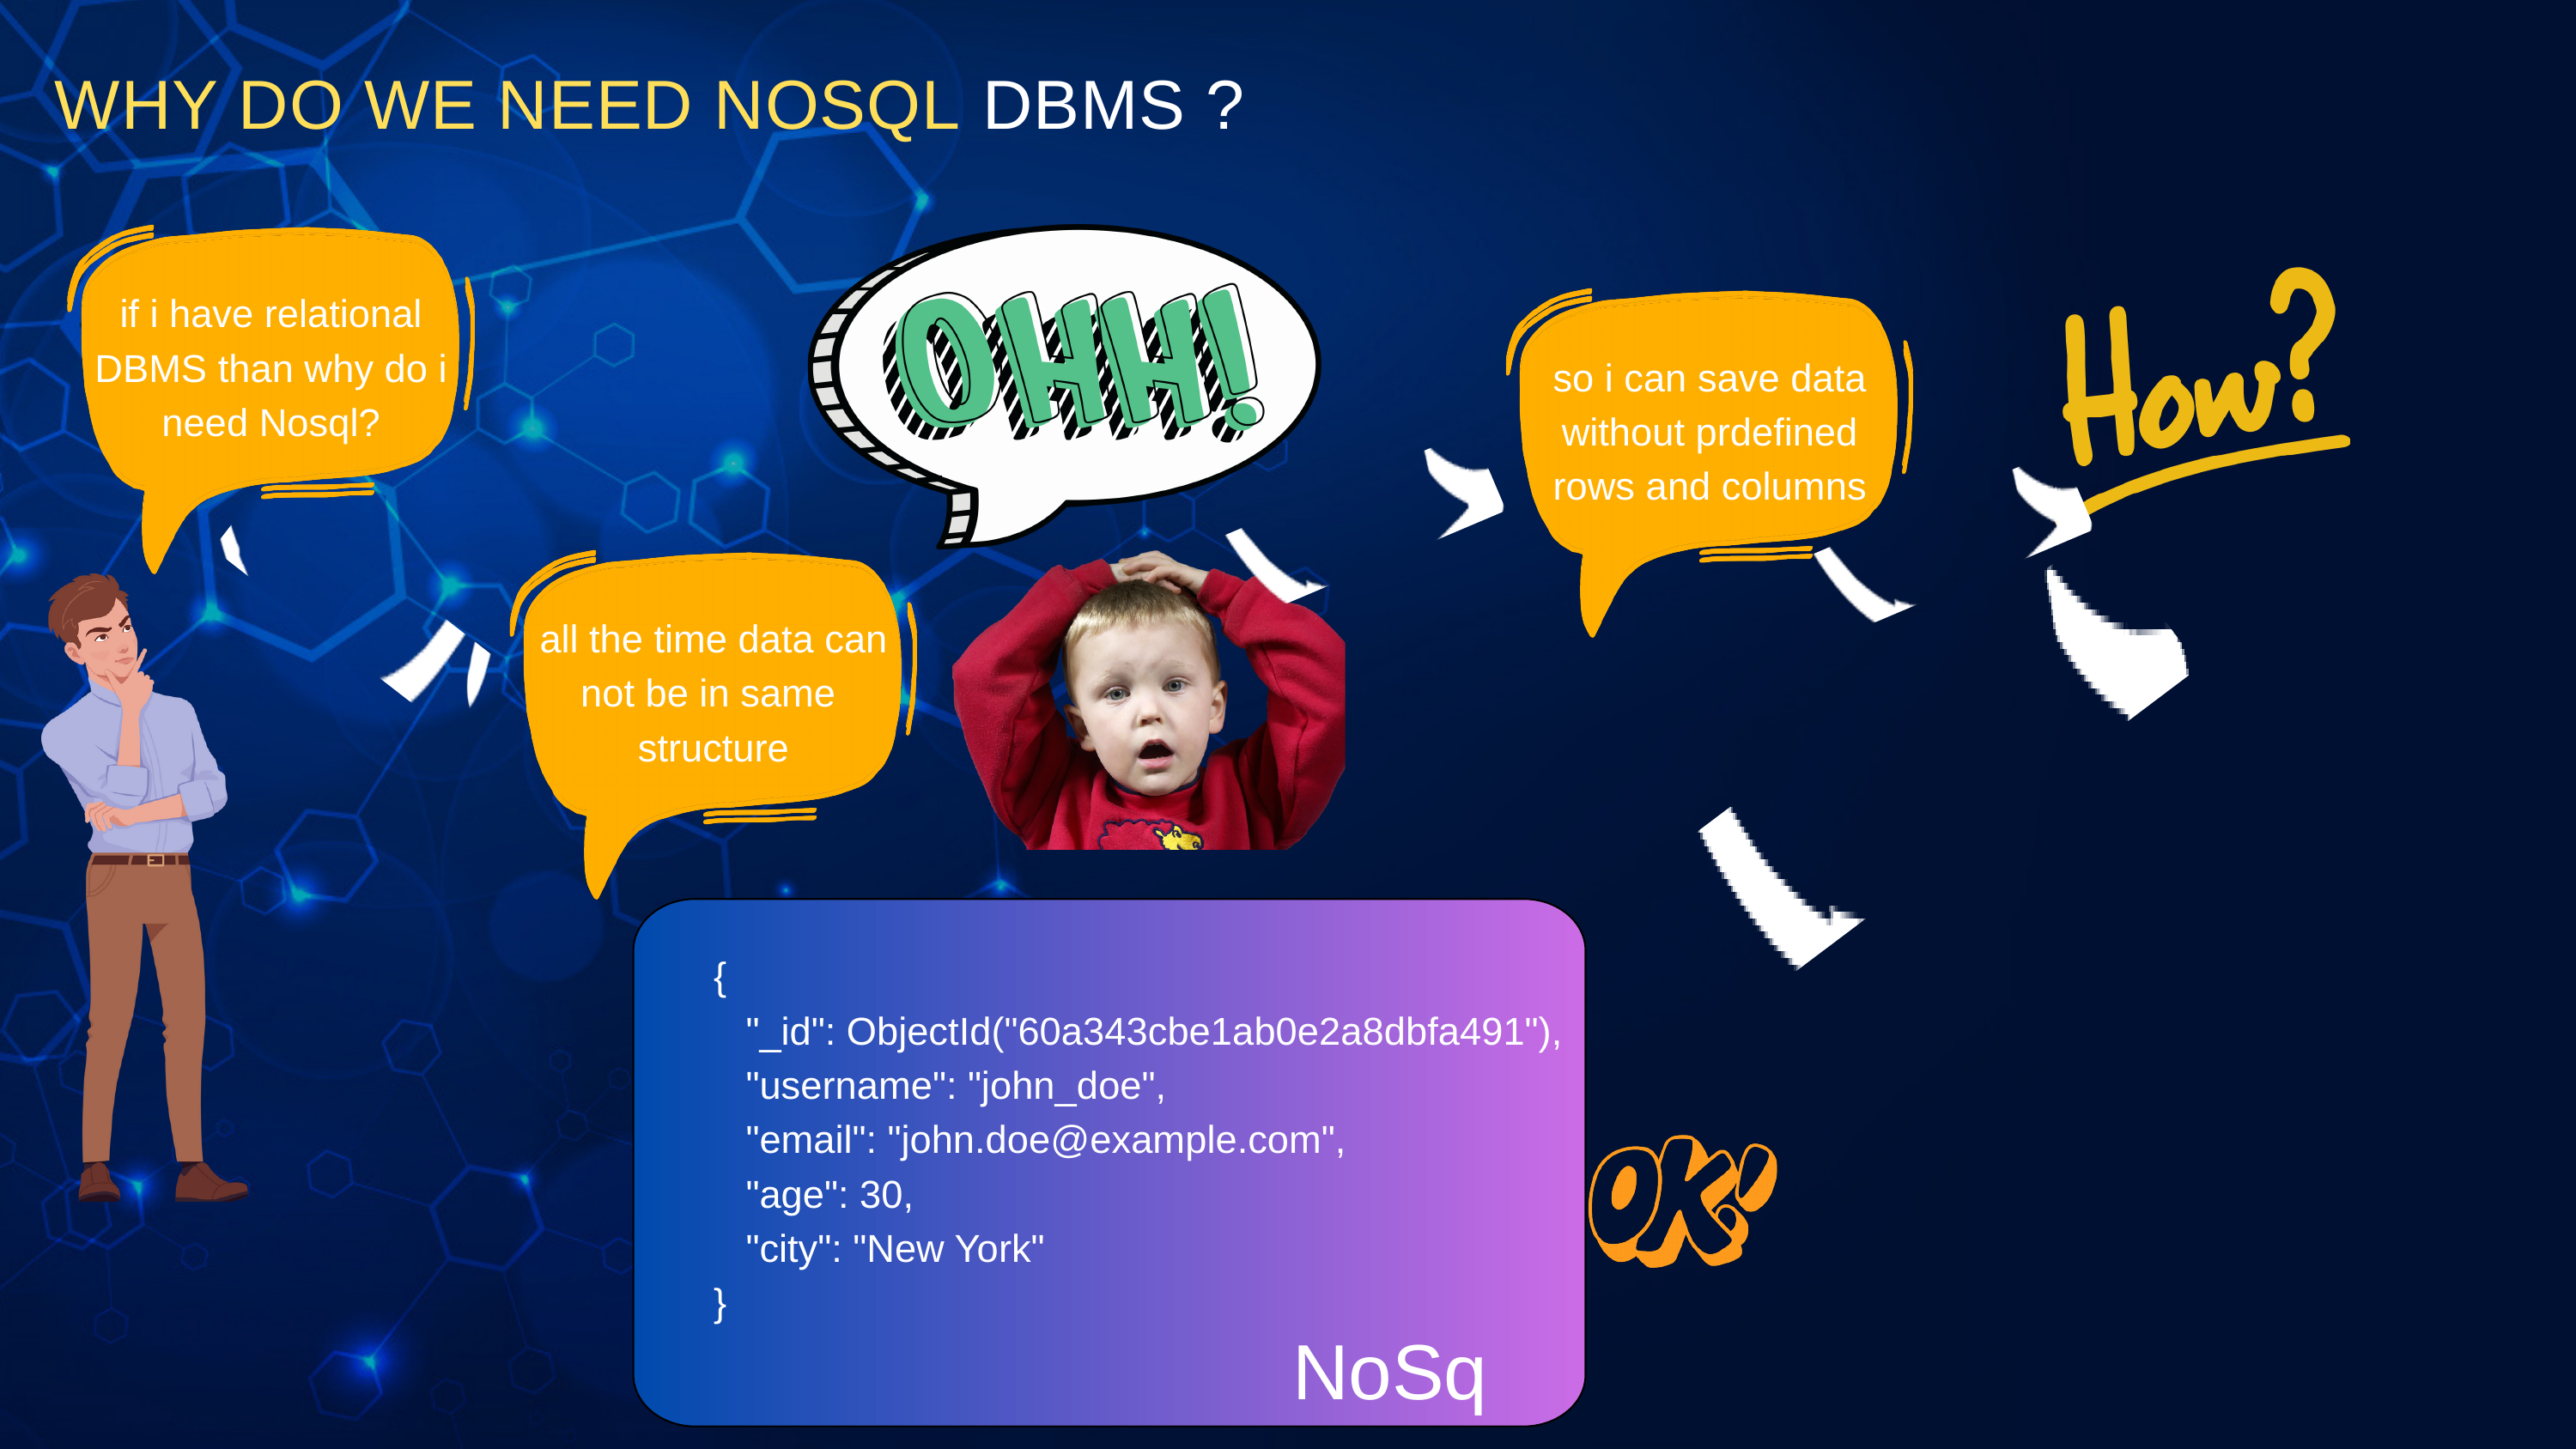

WHY DO WE NEED NOSQL DBMS ?

Who will help me to store and organize this data
if i have relational DBMS than why do i need Nosql?

Who will help me to store and organize this data
so i can save data without prdefined rows and columns

Who will help me to store and organize this data
all the time data can not be in same  structure

{
   "_id": ObjectId("60a343cbe1ab0e2a8dbfa491"),
   "username": "john_doe",
   "email": "john.doe@example.com",
   "age": 30,
   "city": "New York"
}

NoSql